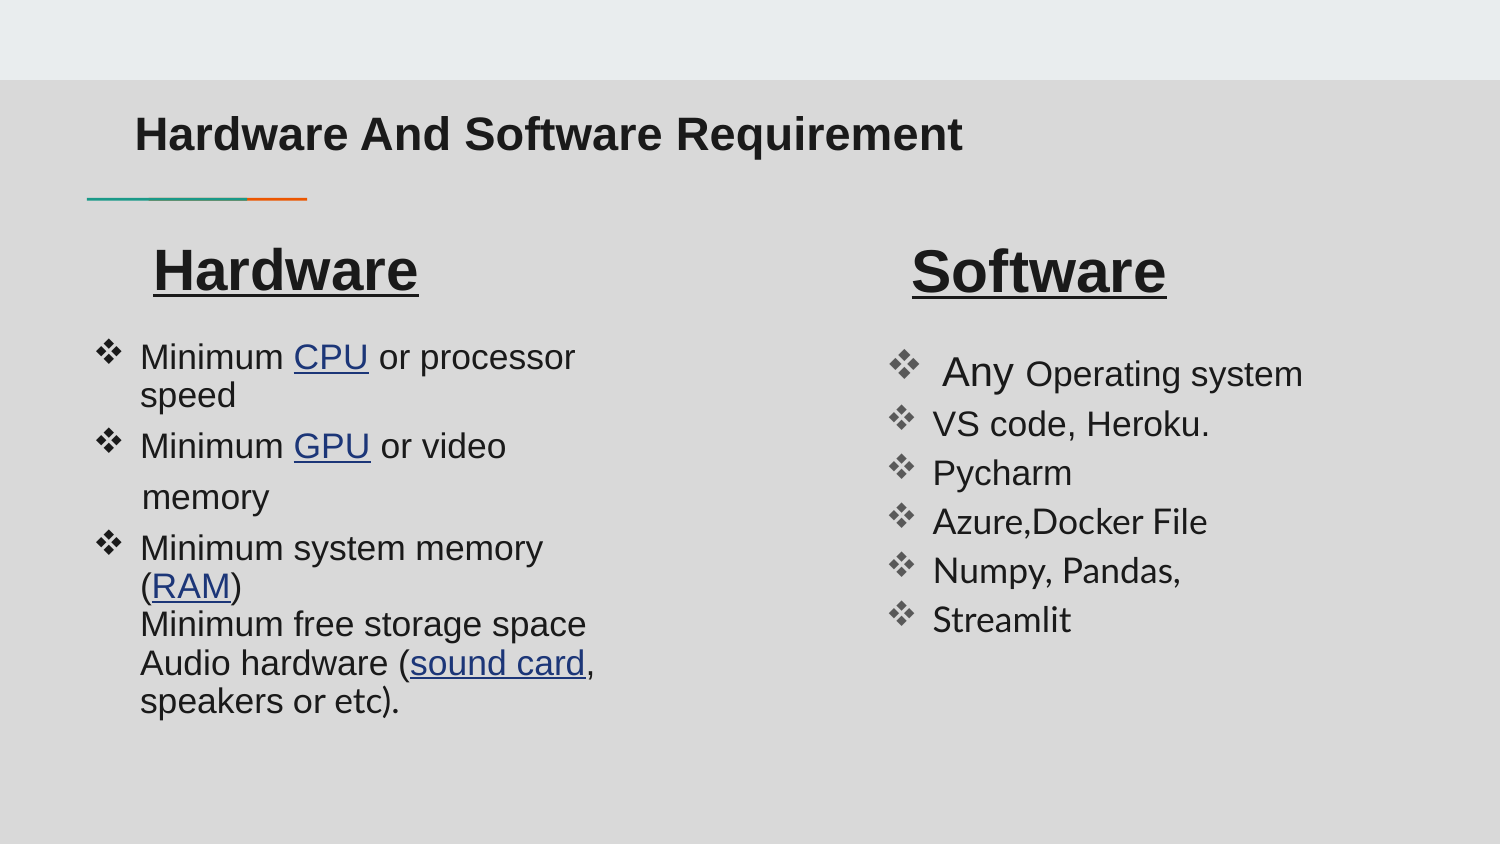

# Hardware And Software Requirement

    Hardware
Software
Any Operating system
VS code, Heroku.
Pycharm
Azure,Docker File
Numpy, Pandas,
Streamlit
Minimum CPU or processor speed
Minimum GPU or video
     memory
Minimum system memory
(RAM)
Minimum free storage space
Audio hardware (sound card,
speakers or etc).